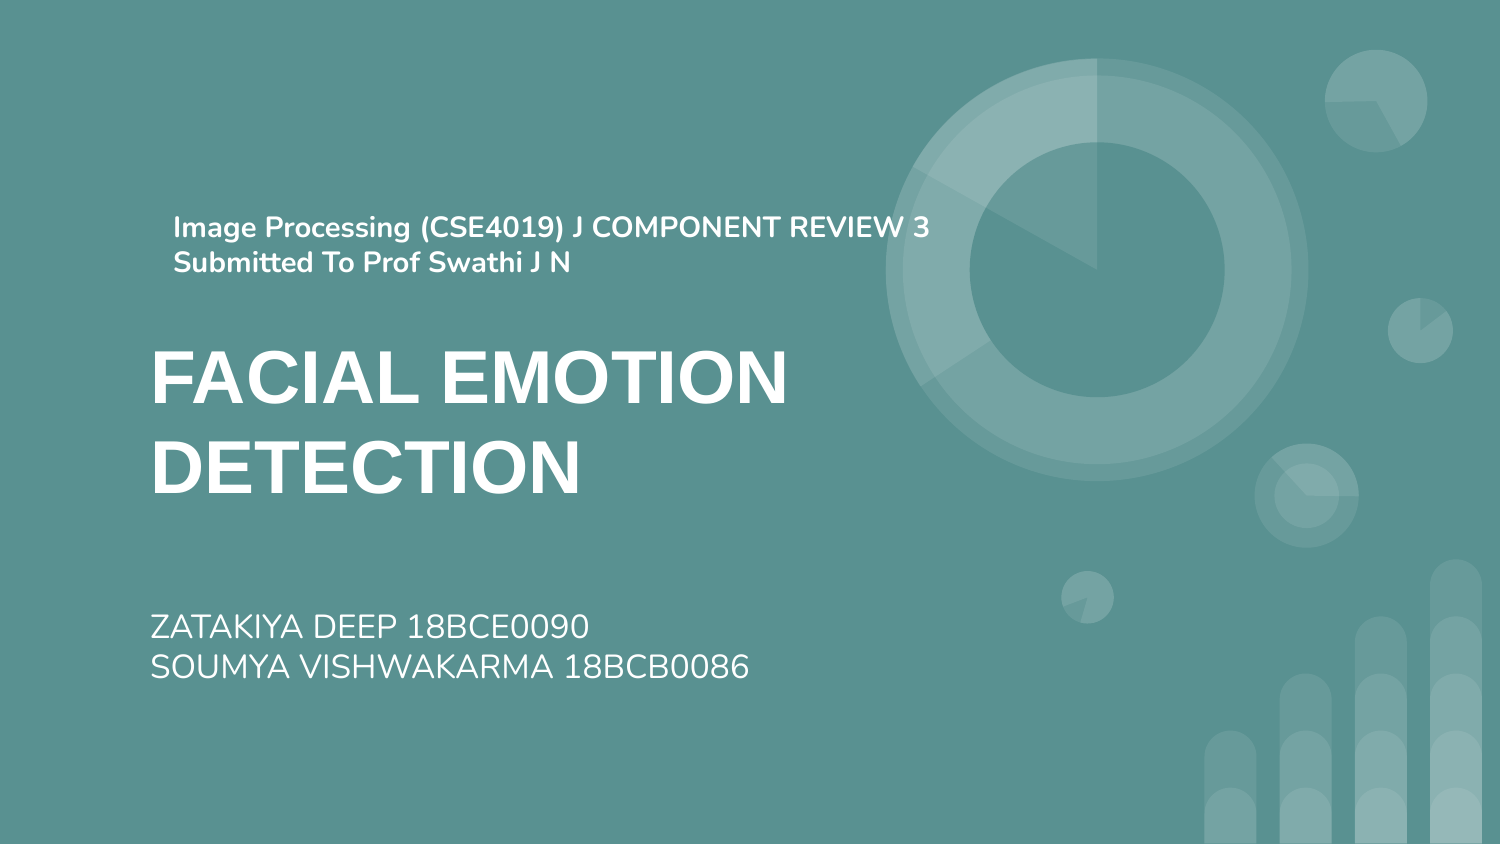

Image Processing (CSE4019) J COMPONENT REVIEW 3
Submitted To Prof Swathi J N
# FACIAL EMOTION DETECTION
ZATAKIYA DEEP 18BCE0090
SOUMYA VISHWAKARMA 18BCB0086